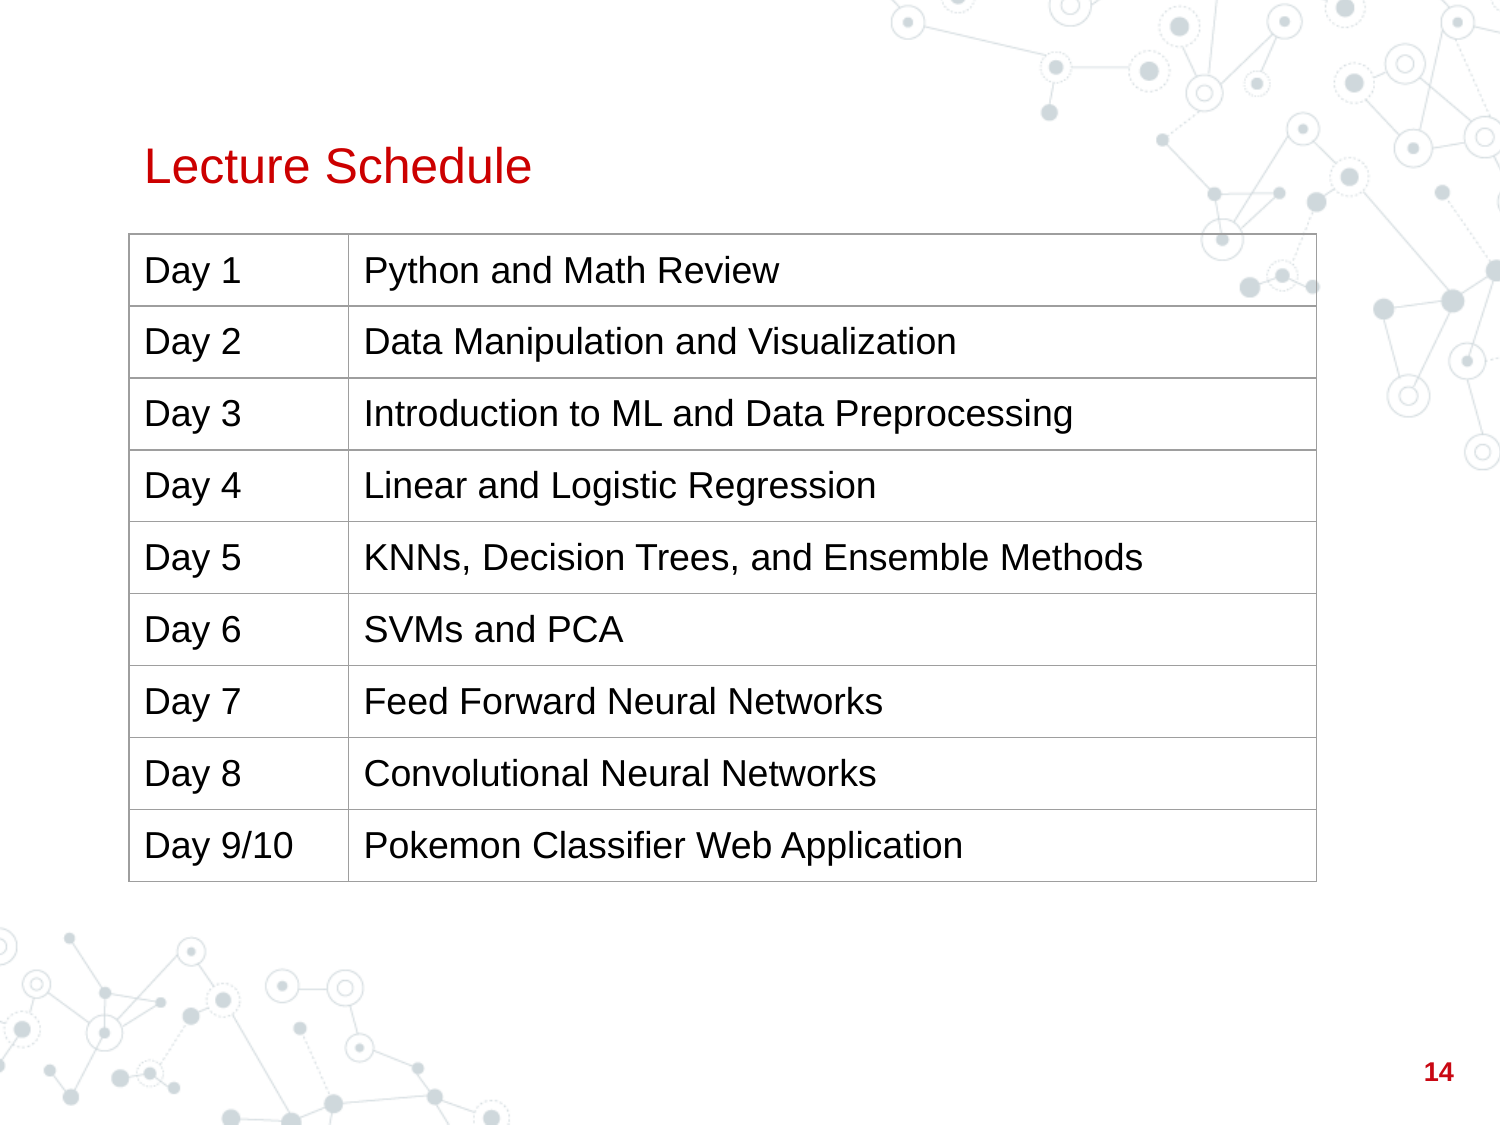

# Lecture Schedule
| Day 1 | Python and Math Review |
| --- | --- |
| Day 2 | Data Manipulation and Visualization |
| Day 3 | Introduction to ML and Data Preprocessing |
| Day 4 | Linear and Logistic Regression |
| Day 5 | KNNs, Decision Trees, and Ensemble Methods |
| Day 6 | SVMs and PCA |
| Day 7 | Feed Forward Neural Networks |
| Day 8 | Convolutional Neural Networks |
| Day 9/10 | Pokemon Classifier Web Application |
14